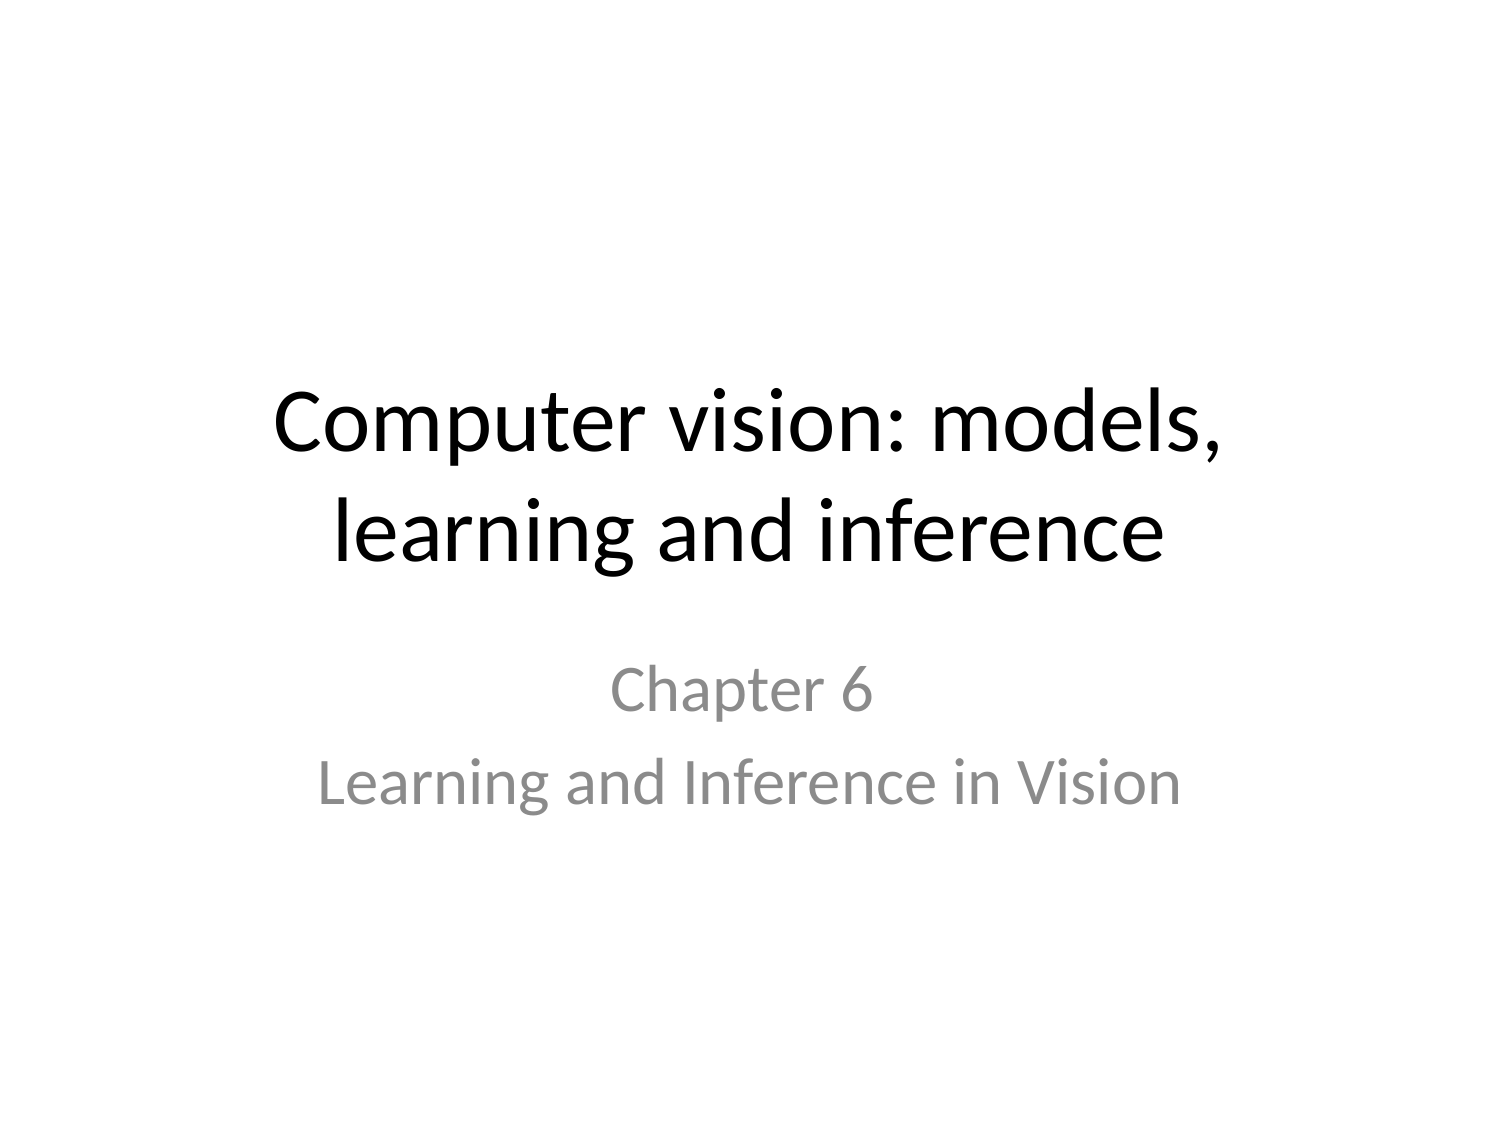

# Computer vision: models, learning and inference
Chapter 6
Learning and Inference in Vision